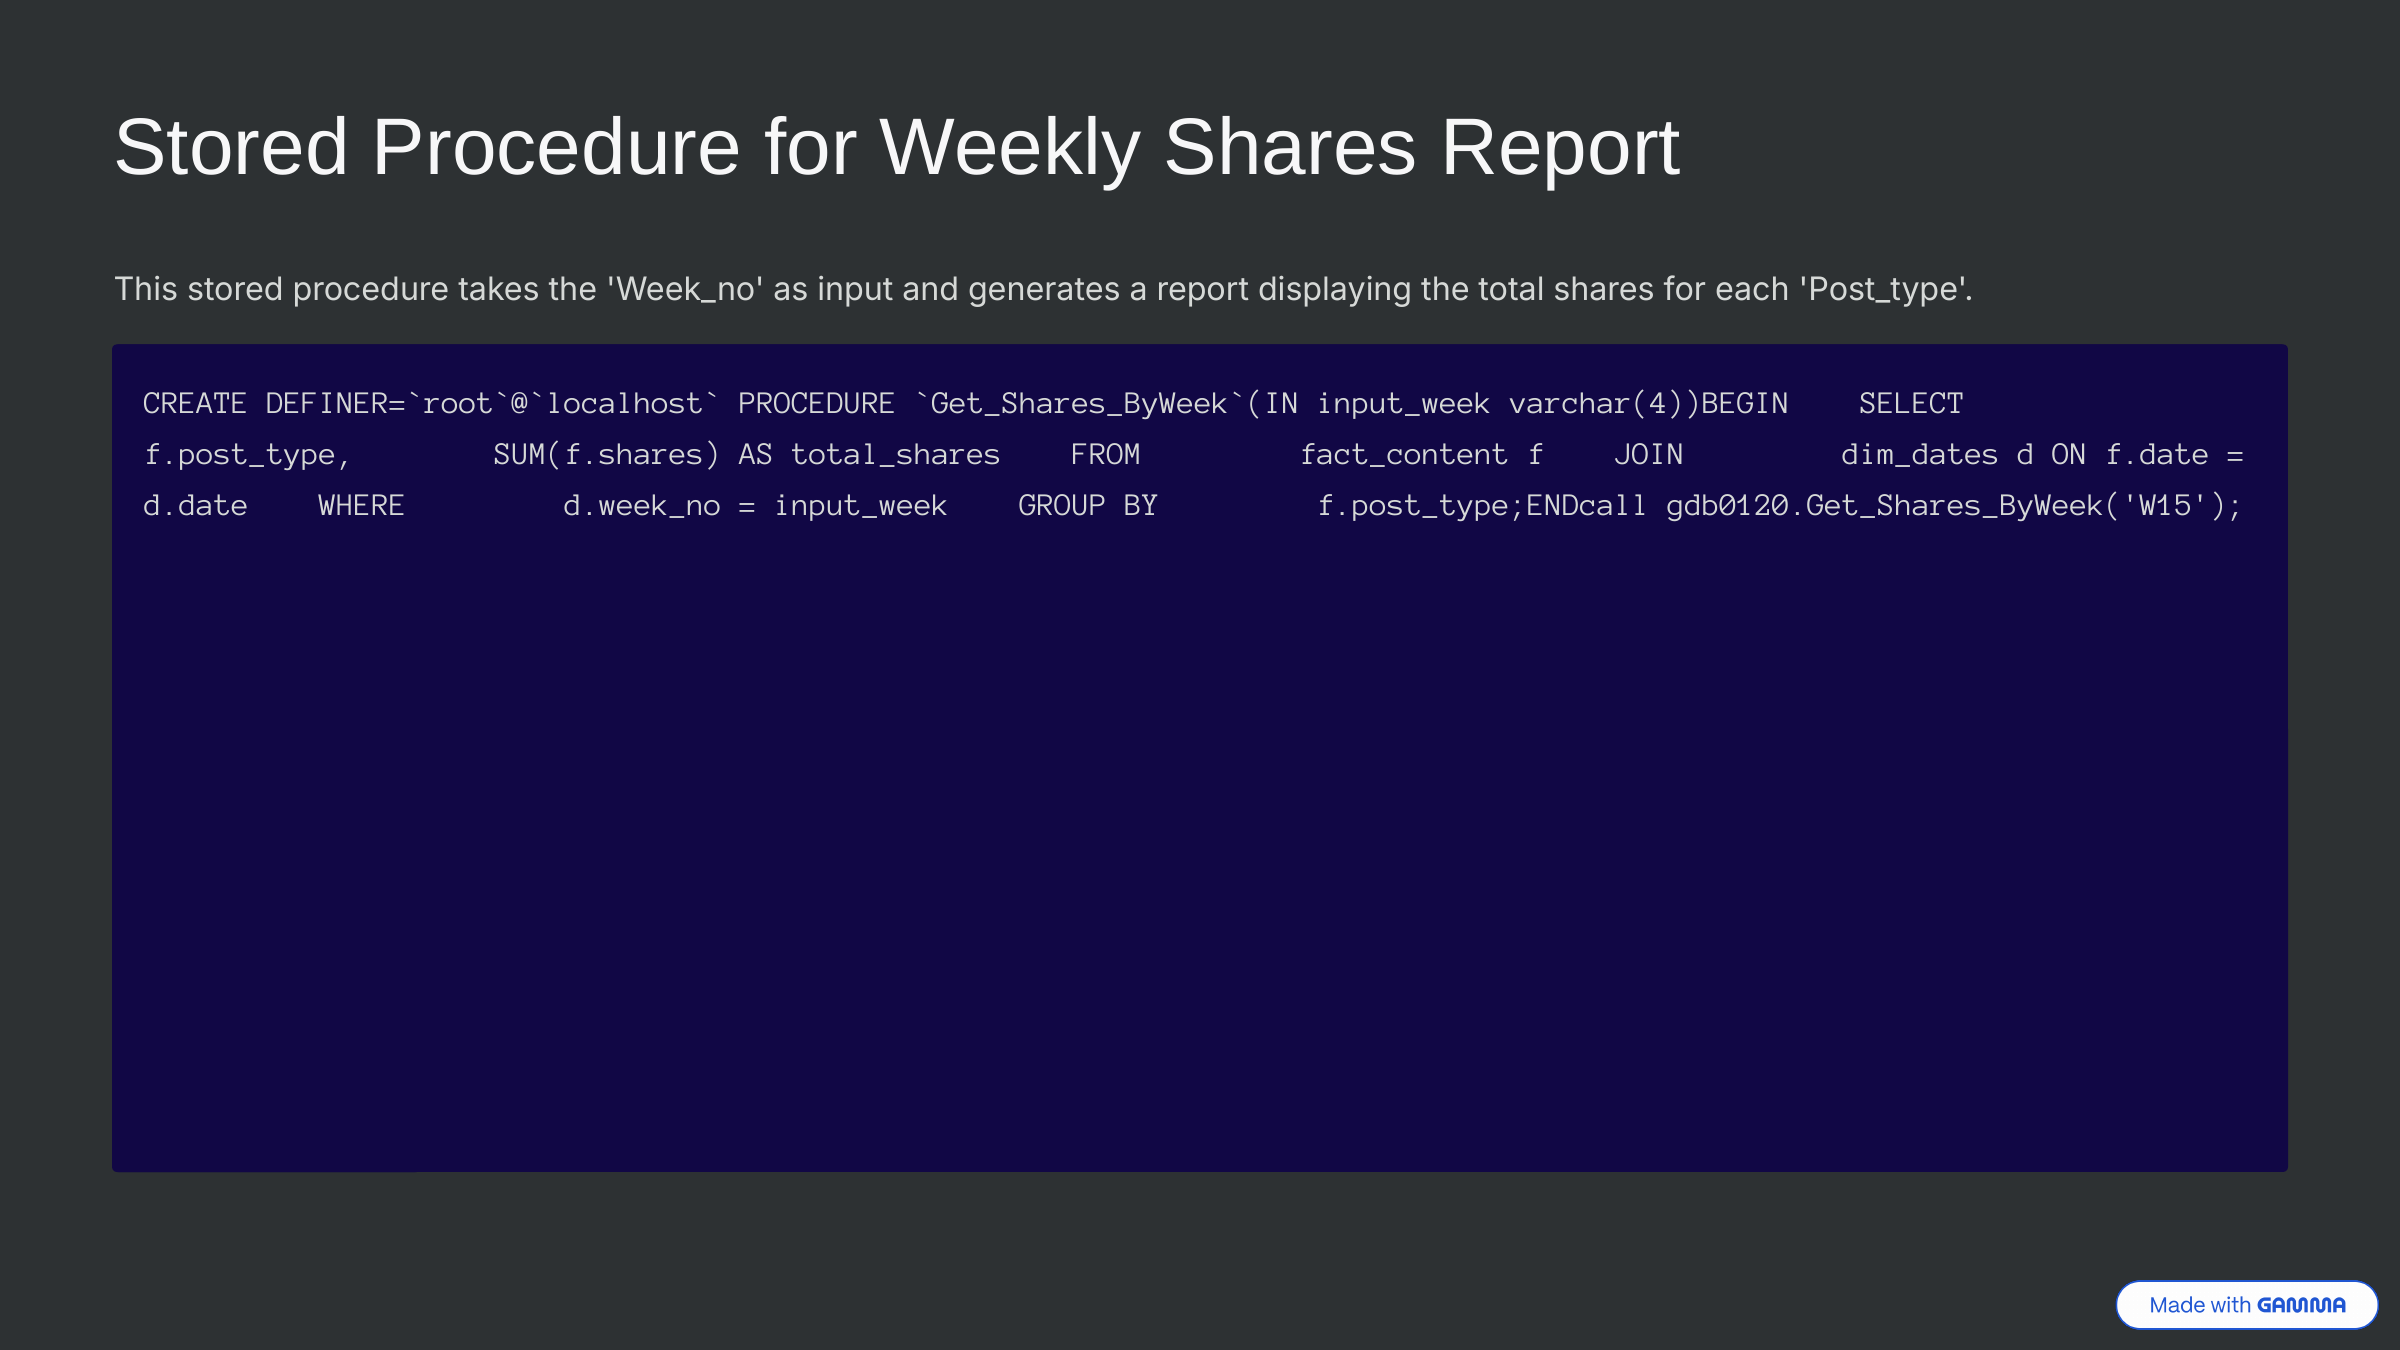

Stored Procedure for Weekly Shares Report
This stored procedure takes the 'Week_no' as input and generates a report displaying the total shares for each 'Post_type'.

CREATE DEFINER=`root`@`localhost` PROCEDURE `Get_Shares_ByWeek`(IN input_week varchar(4))BEGIN    SELECT         f.post_type,        SUM(f.shares) AS total_shares    FROM         fact_content f    JOIN         dim_dates d ON f.date = d.date    WHERE         d.week_no = input_week    GROUP BY         f.post_type;ENDcall gdb0120.Get_Shares_ByWeek('W15');